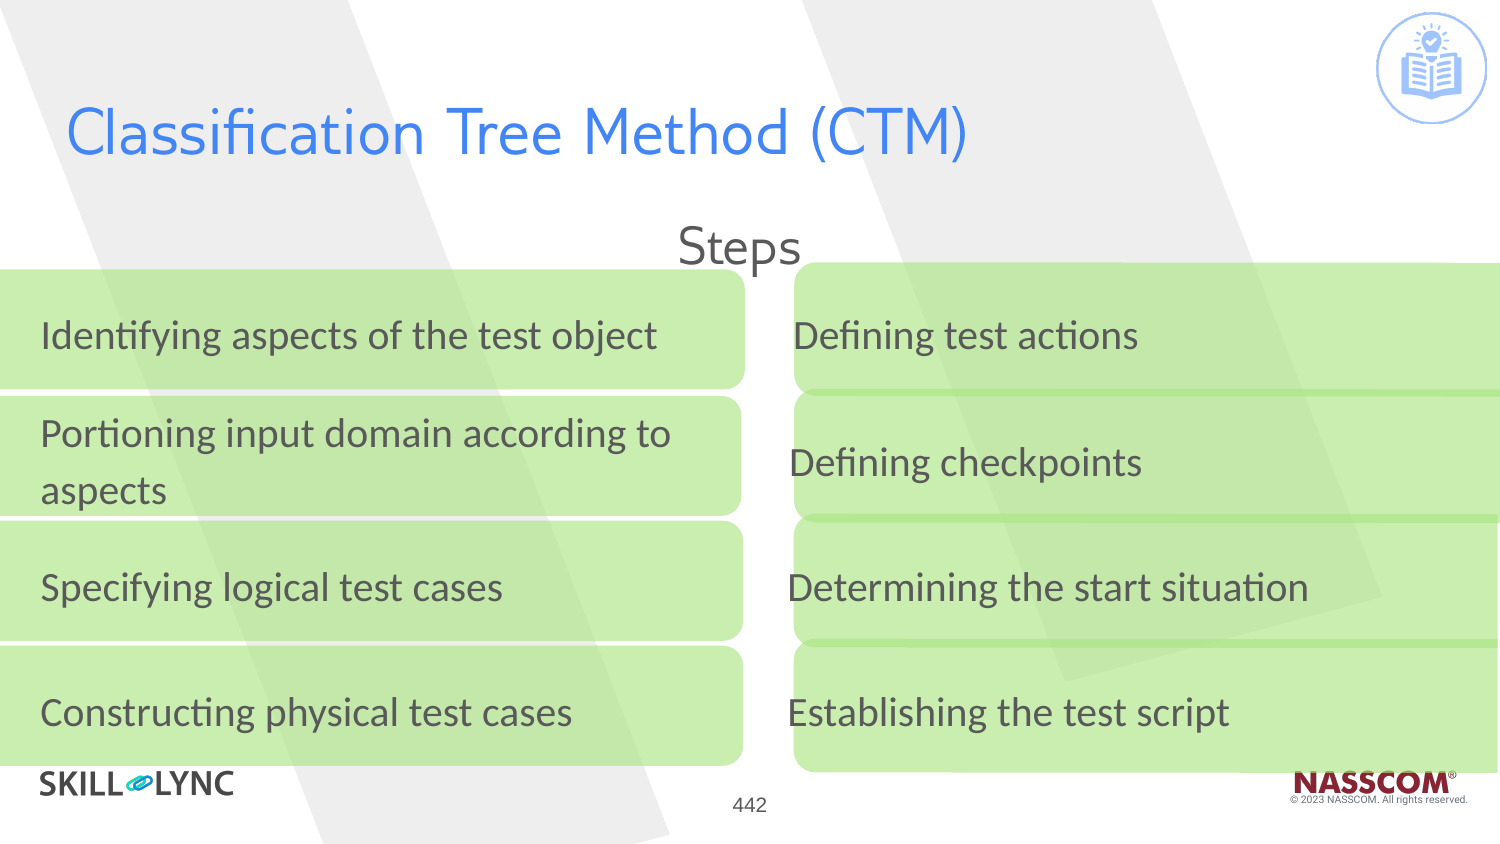

# Classification Tree Method (CTM)
Steps

Defining test actions

Identifying aspects of the test object

Defining checkpoints

Portioning input domain according to aspects

Determining the start situation

Specifying logical test cases

Establishing the test script

Constructing physical test cases
442